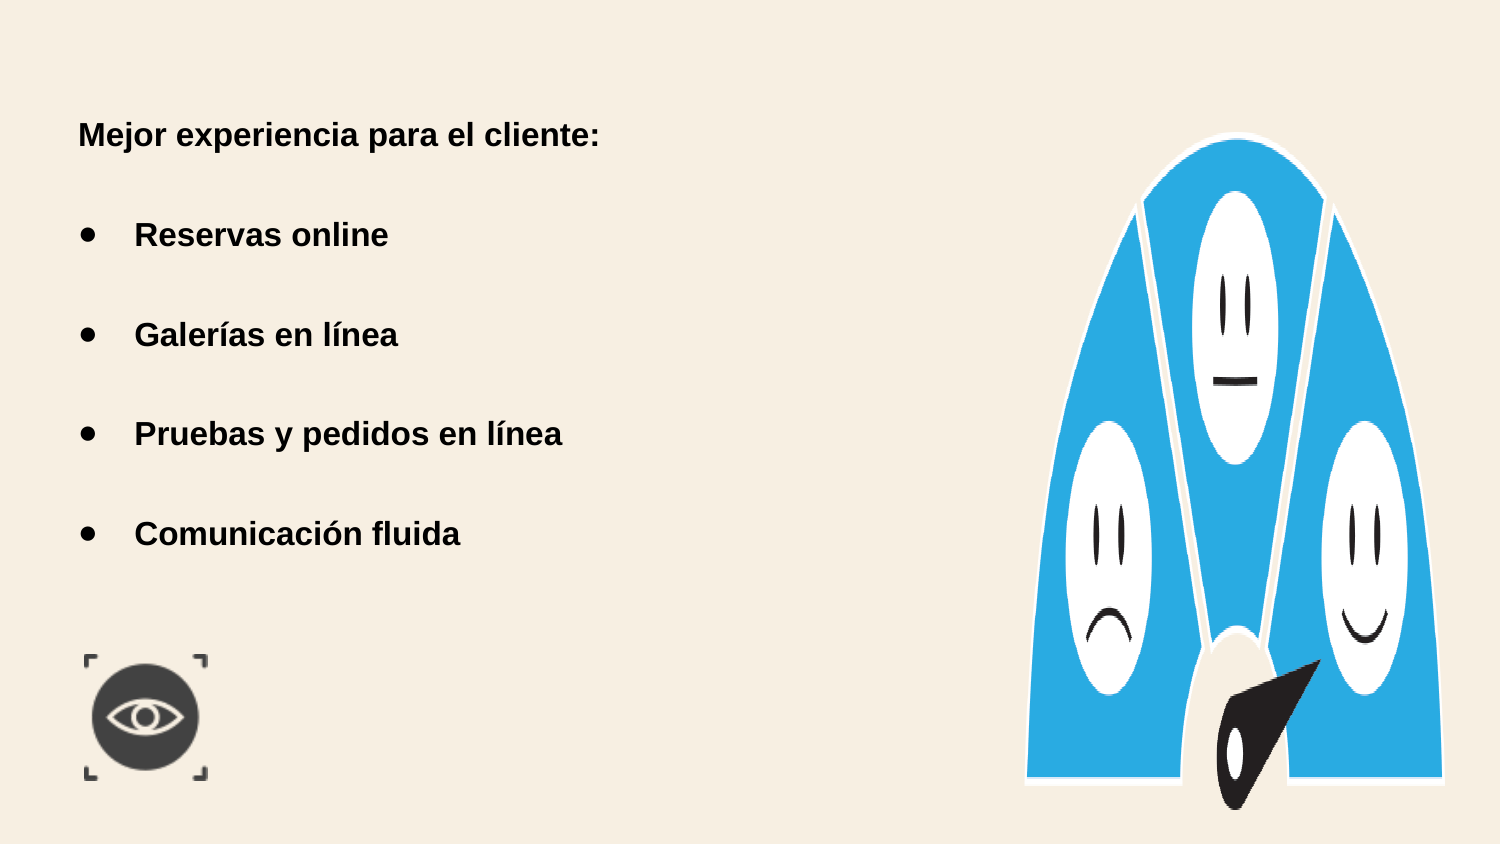

Mejor experiencia para el cliente:
Reservas online
Galerías en línea
Pruebas y pedidos en línea
Comunicación fluida